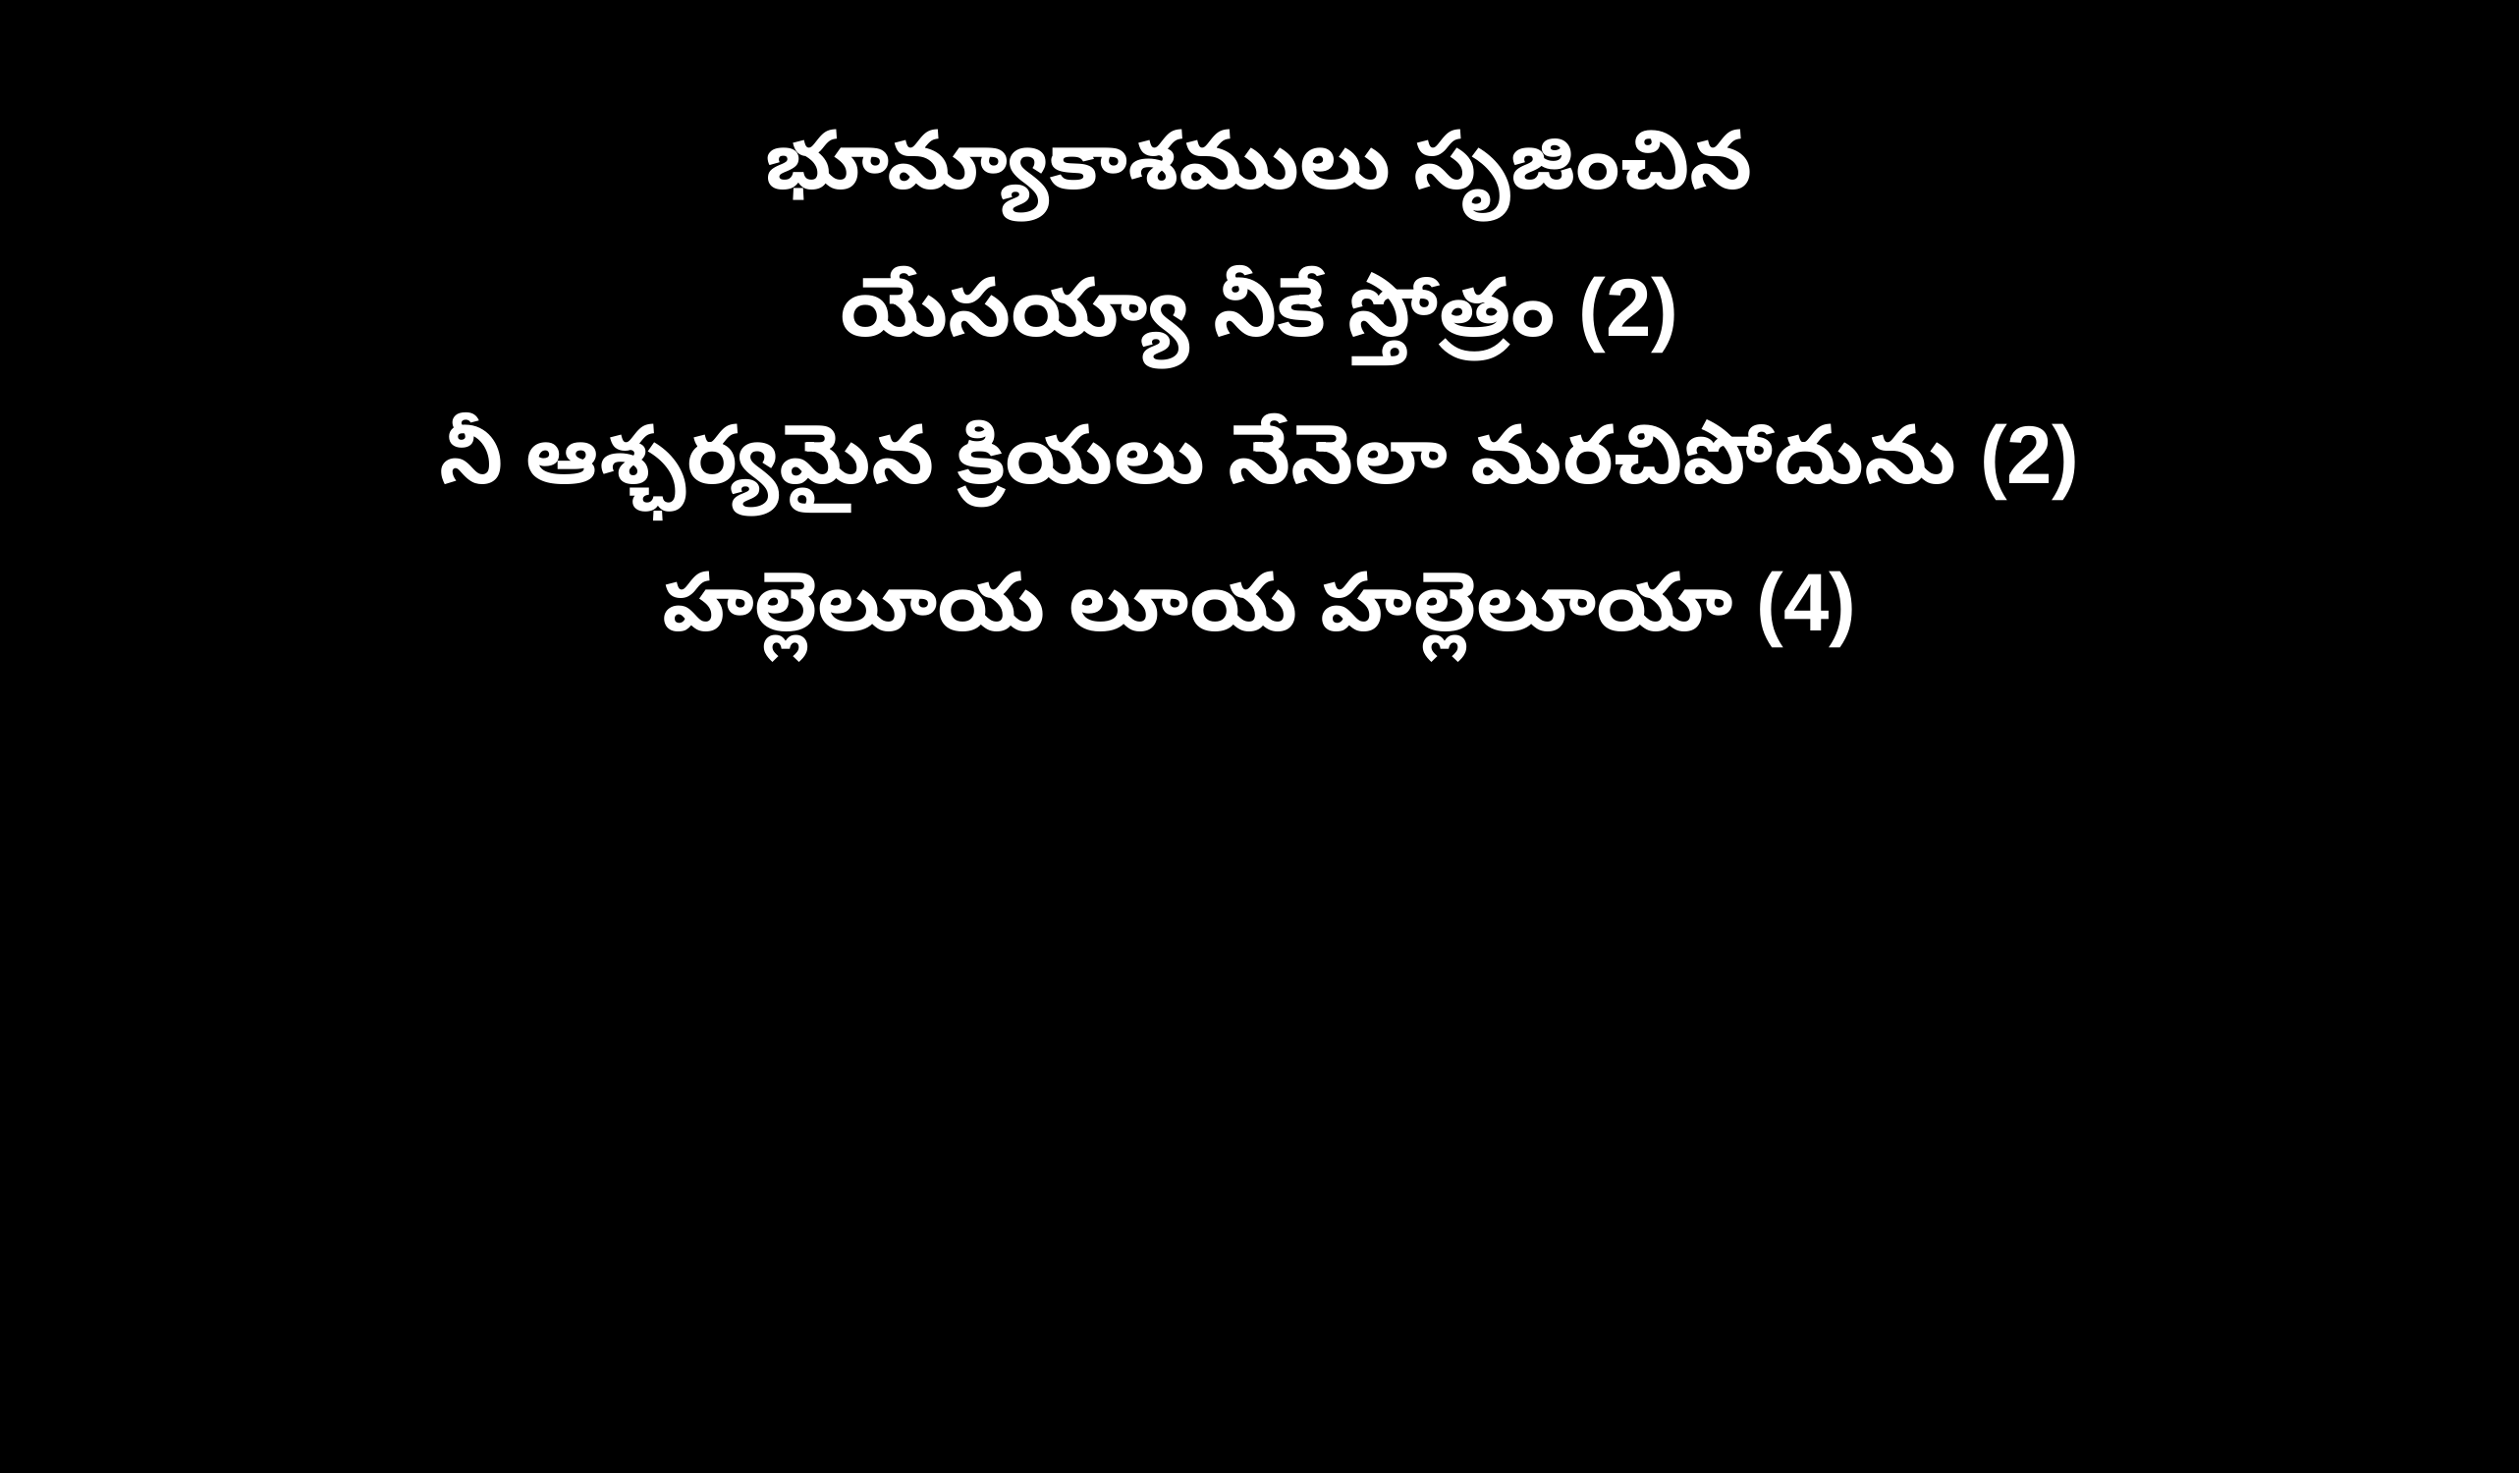

భూమ్యాకాశములు సృజించిన
యేసయ్యా నీకే స్తోత్రం (2)
నీ ఆశ్ఛర్యమైన క్రియలు నేనెలా మరచిపోదును (2)
హల్లెలూయ లూయ హల్లెలూయా (4)